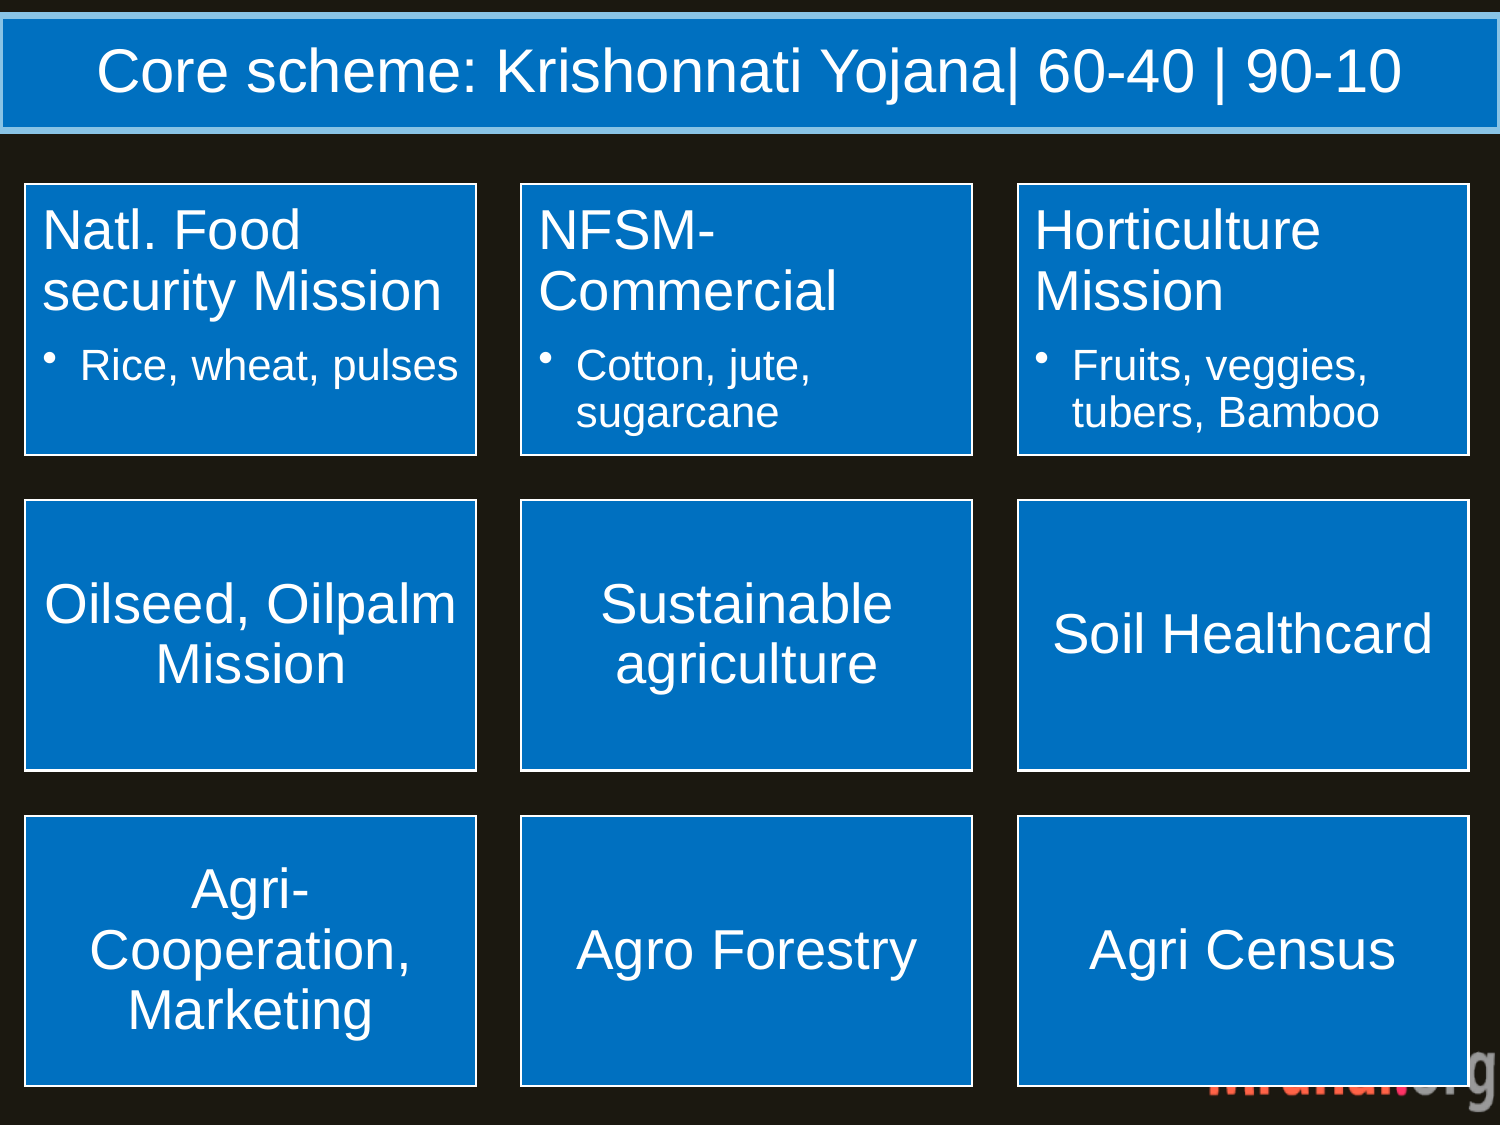

# Core scheme: Krishonnati Yojana| 60-40 | 90-10
Natl. Food security Mission
Rice, wheat, pulses
NFSM-Commercial
Cotton, jute, sugarcane
Horticulture Mission
Fruits, veggies, tubers, Bamboo
Oilseed, Oilpalm Mission
Sustainable agriculture
Soil Healthcard
Agri-Cooperation, Marketing
Agro Forestry
Agri Census